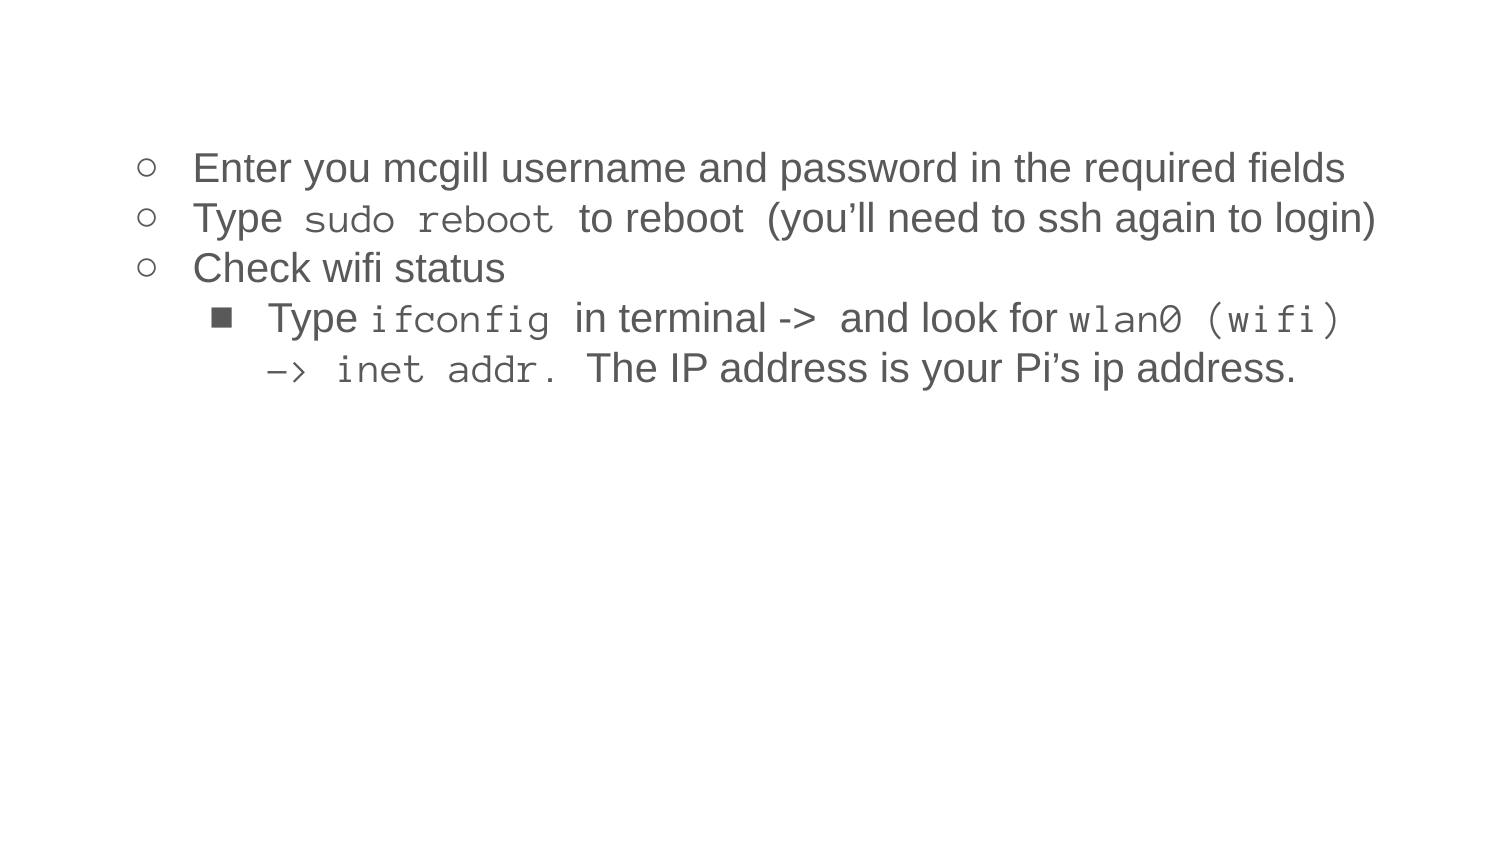

Enter you mcgill username and password in the required fields
Type sudo reboot to reboot  (you’ll need to ssh again to login)
Check wifi status
Type ifconfig  in terminal ->  and look for wlan0 (wifi)  -> inet addr. The IP address is your Pi’s ip address.